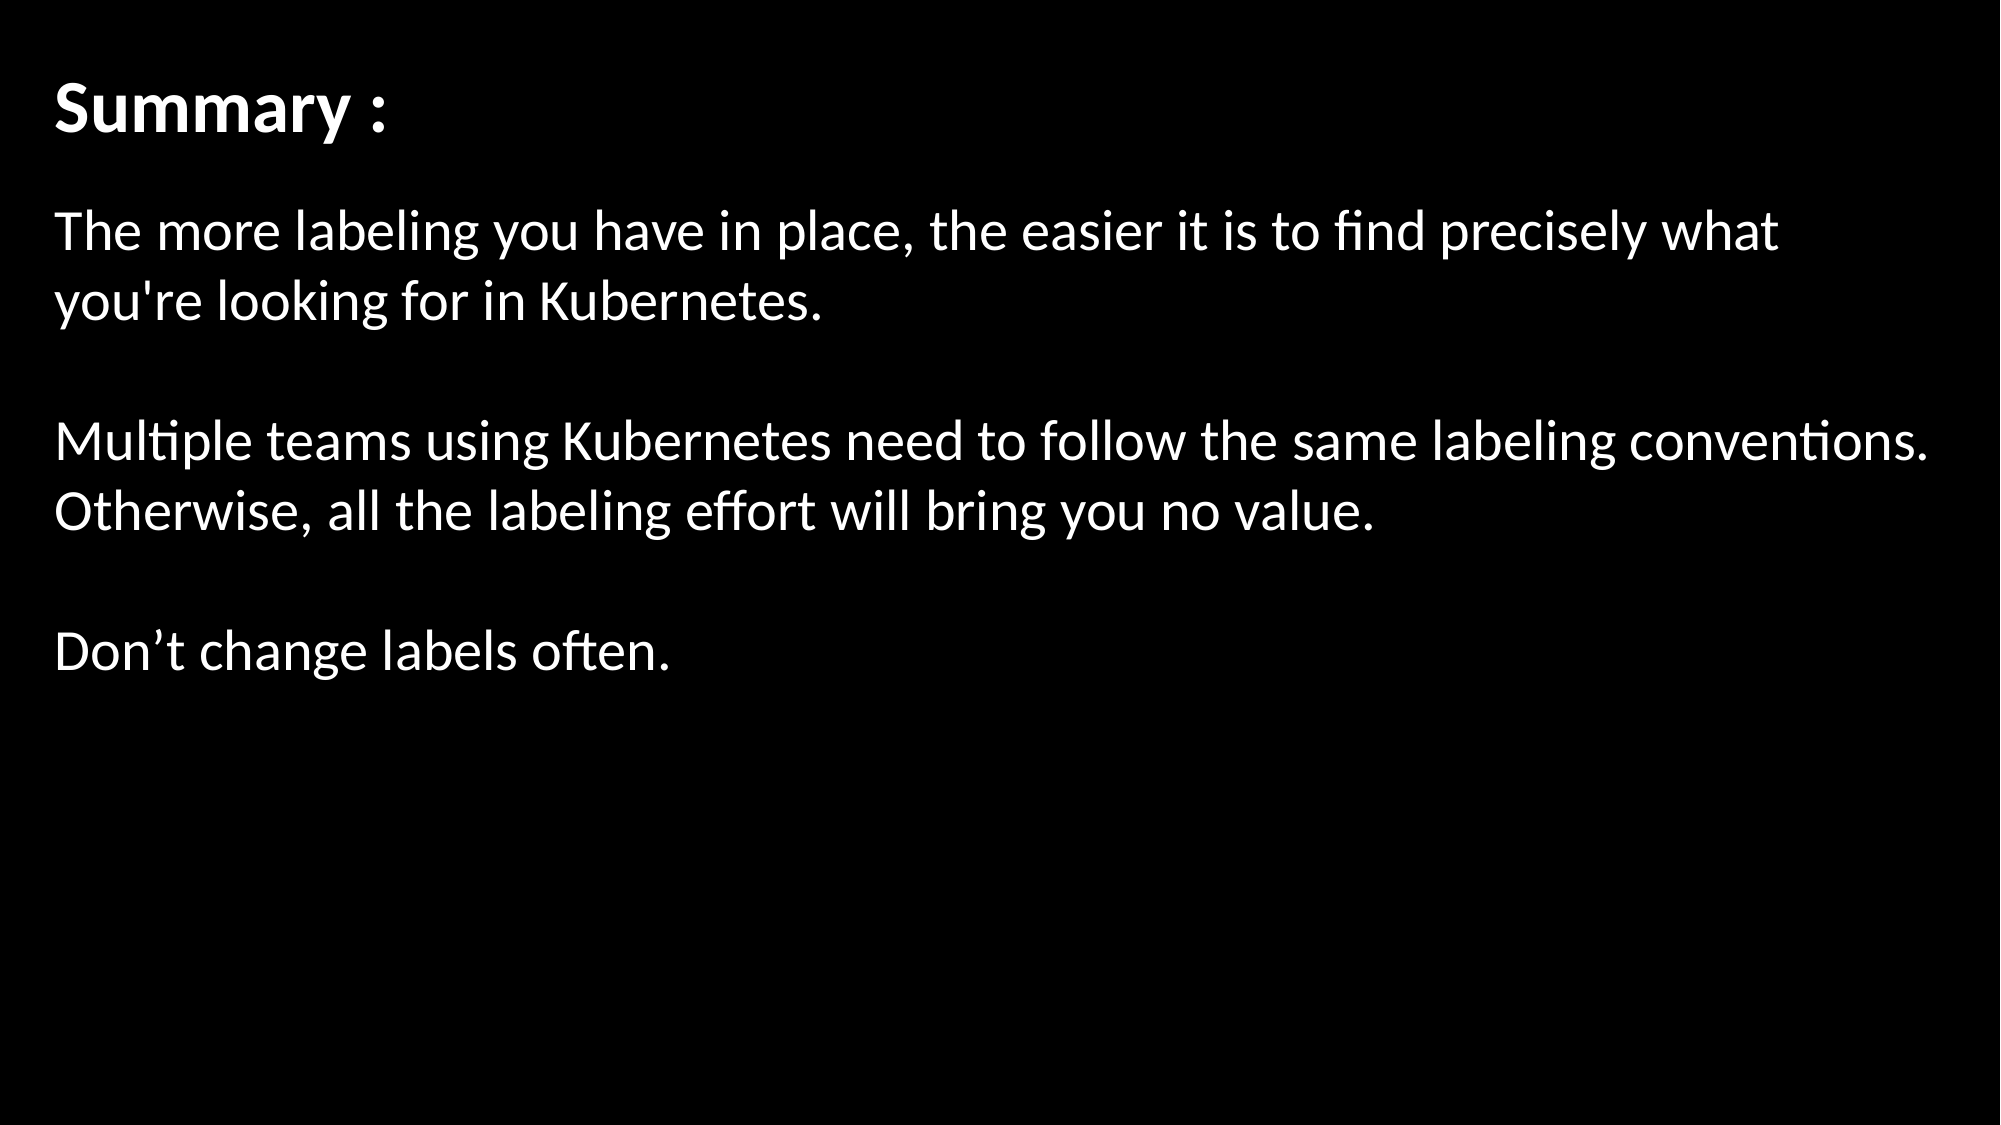

Summary :

The more labeling you have in place, the easier it is to find precisely what you're looking for in Kubernetes.

Multiple teams using Kubernetes need to follow the same labeling conventions. Otherwise, all the labeling effort will bring you no value.

Don’t change labels often.